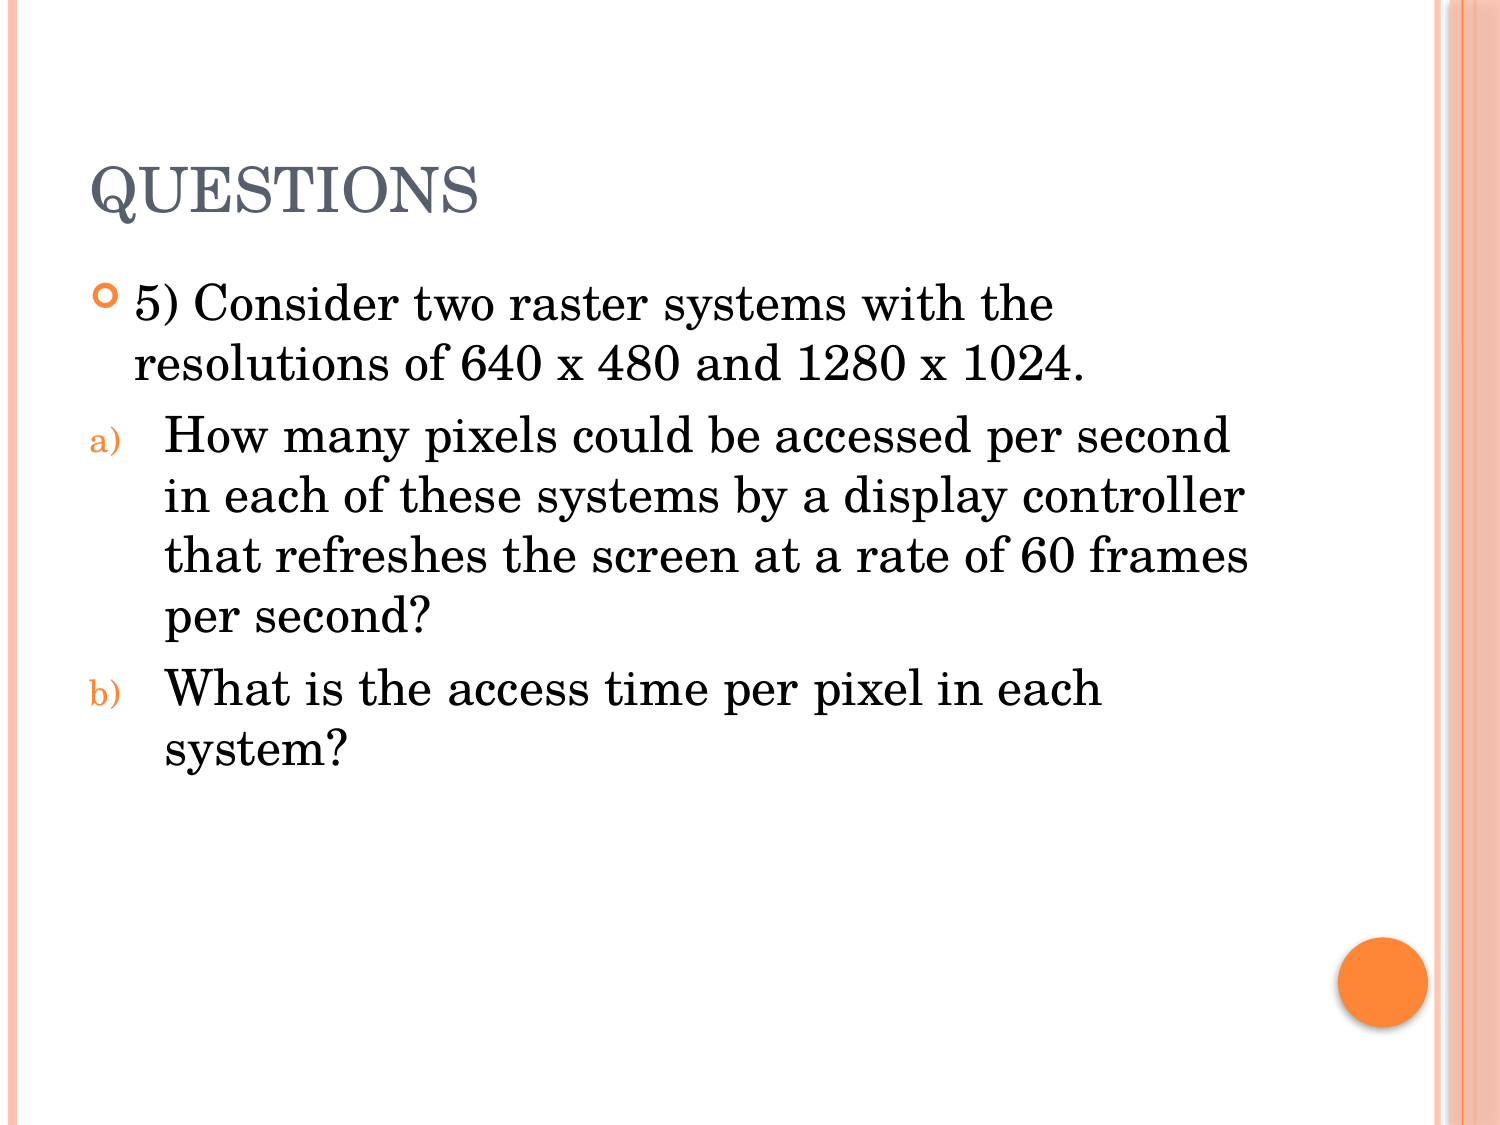

# Questions
5) Consider two raster systems with the resolutions of 640 x 480 and 1280 x 1024.
How many pixels could be accessed per second in each of these systems by a display controller that refreshes the screen at a rate of 60 frames per second?
What is the access time per pixel in each system?